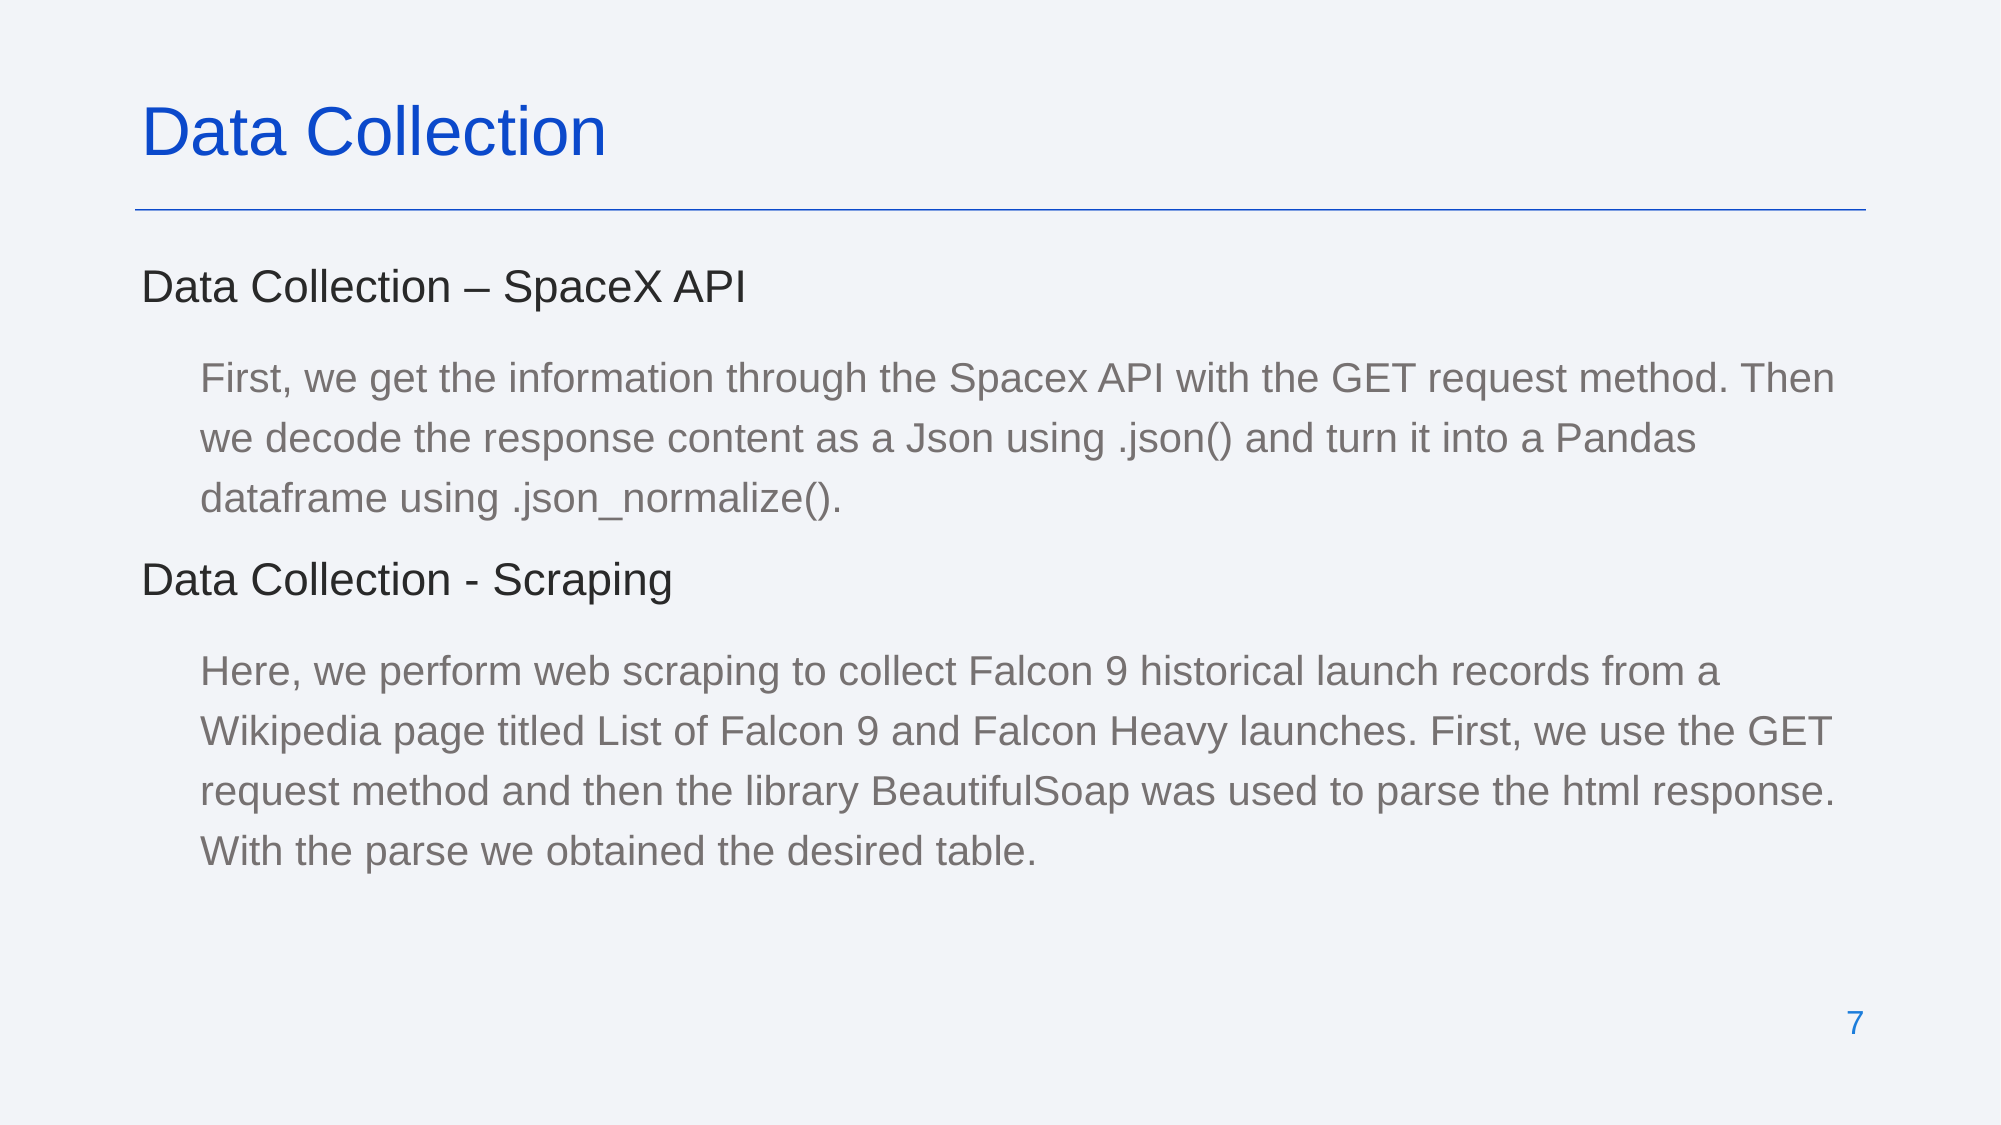

Data Collection
Data Collection – SpaceX API
First, we get the information through the Spacex API with the GET request method. Then we decode the response content as a Json using .json() and turn it into a Pandas dataframe using .json_normalize().
Data Collection - Scraping
Here, we perform web scraping to collect Falcon 9 historical launch records from a Wikipedia page titled List of Falcon 9 and Falcon Heavy launches. First, we use the GET request method and then the library BeautifulSoap was used to parse the html response. With the parse we obtained the desired table.
7